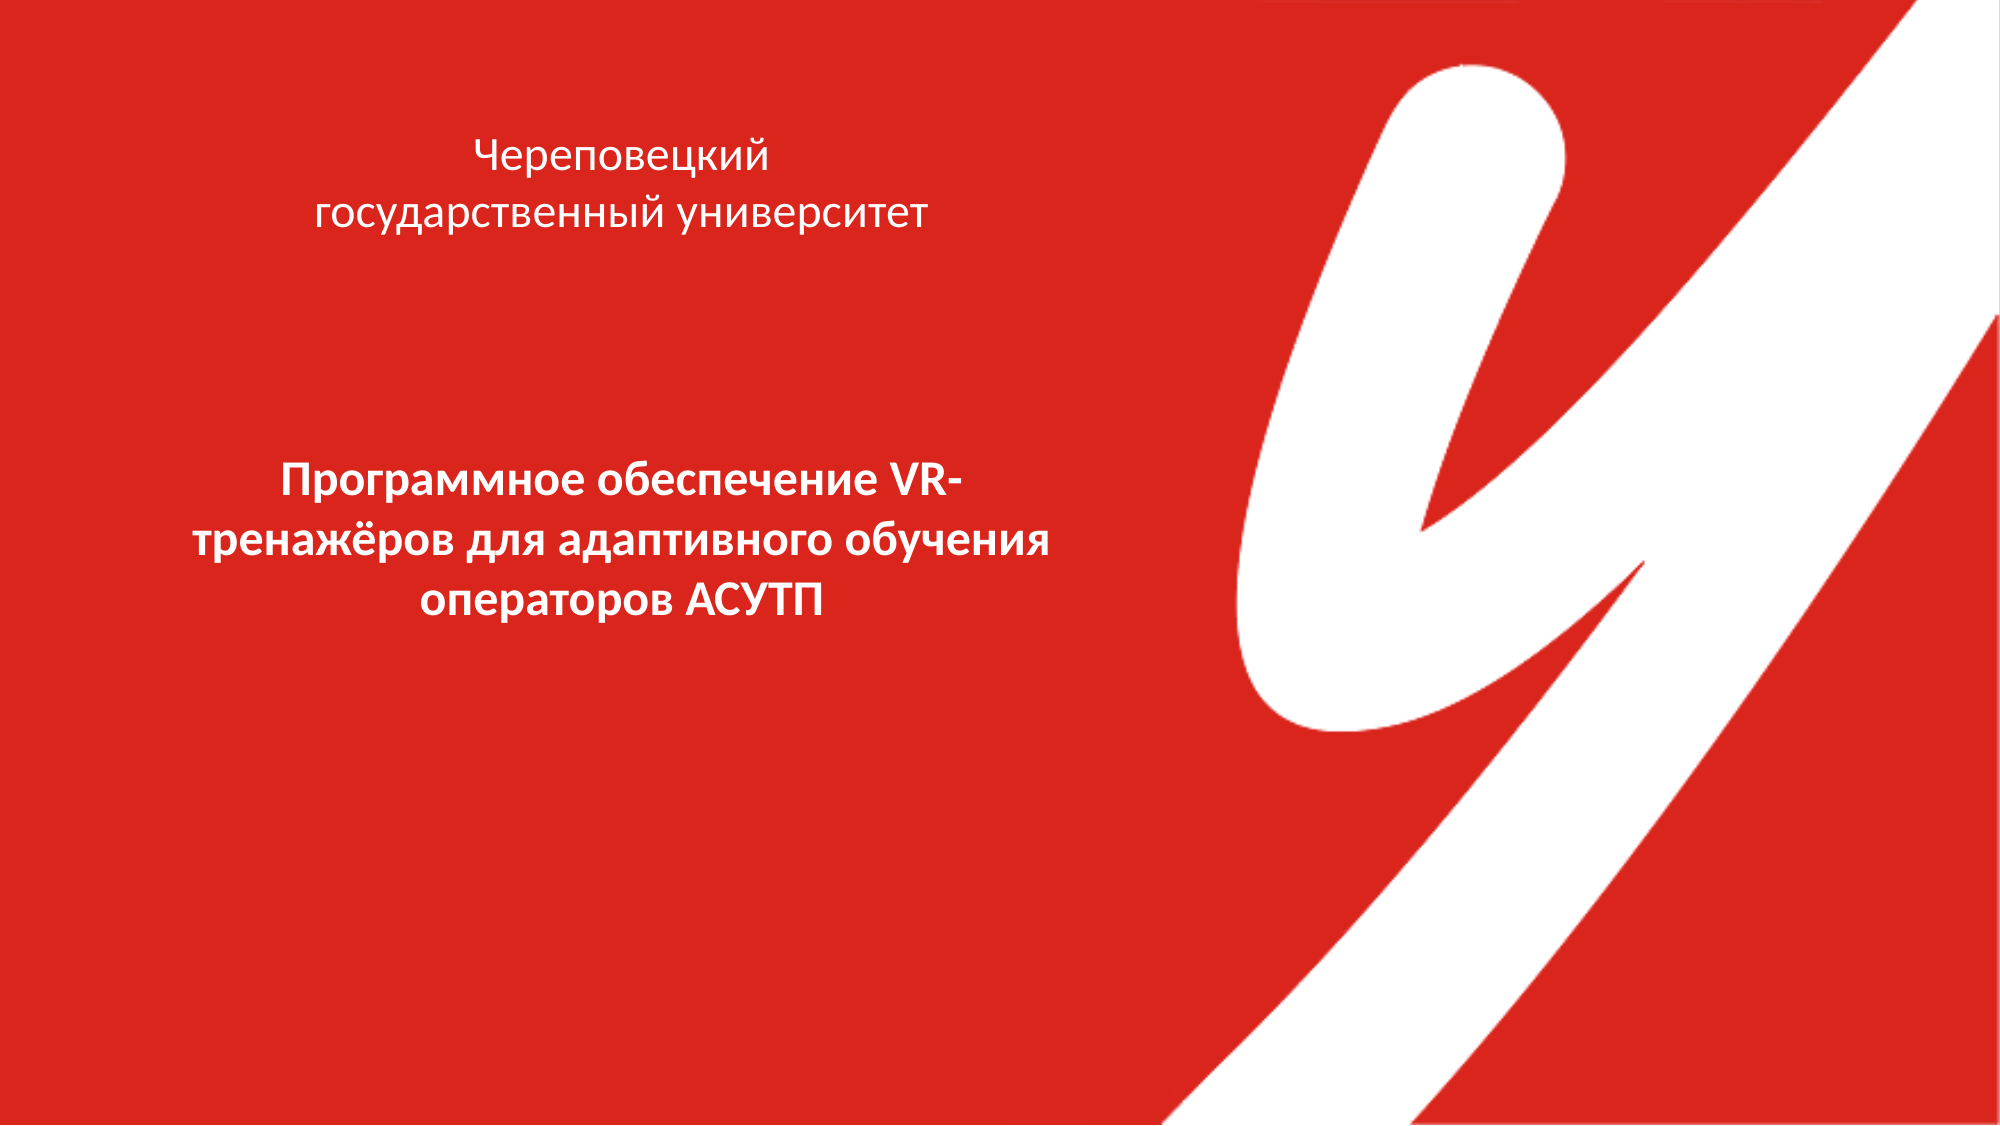

# Программное обеспечение VR-тренажёров для адаптивного обучения операторов АСУТП